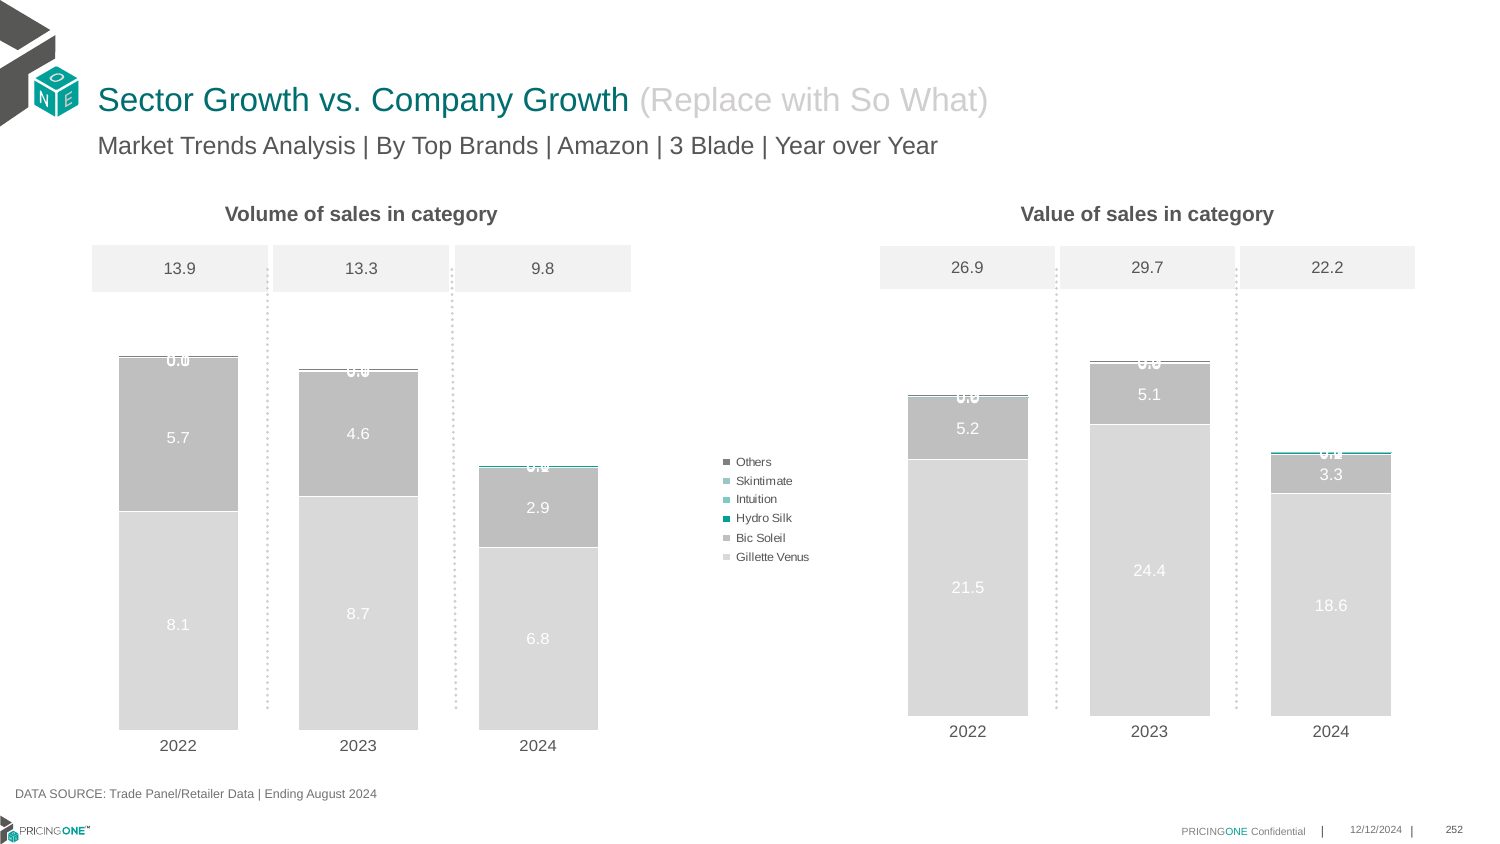

# Sector Growth vs. Company Growth (Replace with So What)
Market Trends Analysis | By Top Brands | Amazon | 3 Blade | Year over Year
| Value of sales in category |  |  |
| --- | --- | --- |
| 26.9 | 29.7 | 22.2 |
| Volume of sales in category |  |  |
| --- | --- | --- |
| 13.9 | 13.3 | 9.8 |

### Chart

| Category | Gillette Venus | Bic Soleil | Hydro Silk | Intuition | Skintimate | Others |
|---|---|---|---|---|---|---|
| 2022 | 21.478386 | 5.174833 | 0.025753 | 0.011696 | 0.019989 | 0.201442 |
| 2023 | 24.385117 | 5.081289 | 0.021707 | 0.041486 | 0.026592 | 0.179303 |
| 2024 | 18.586199 | 3.302803 | 0.159642 | 0.037523 | 0.030428 | 0.079069 |

### Chart

| Category | Gillette Venus | Bic Soleil | Hydro Silk | Intuition | Skintimate | Others |
|---|---|---|---|---|---|---|
| 2022 | 8.081852 | 5.683517 | 0.010687 | 0.006025 | 0.005229 | 0.066624 |
| 2023 | 8.659937 | 4.593607 | 0.011276 | 0.020997 | 0.006654 | 0.054508 |
| 2024 | 6.777177 | 2.923003 | 0.069441 | 0.018464 | 0.006969 | 0.022415 |
DATA SOURCE: Trade Panel/Retailer Data | Ending August 2024

12/12/2024
252